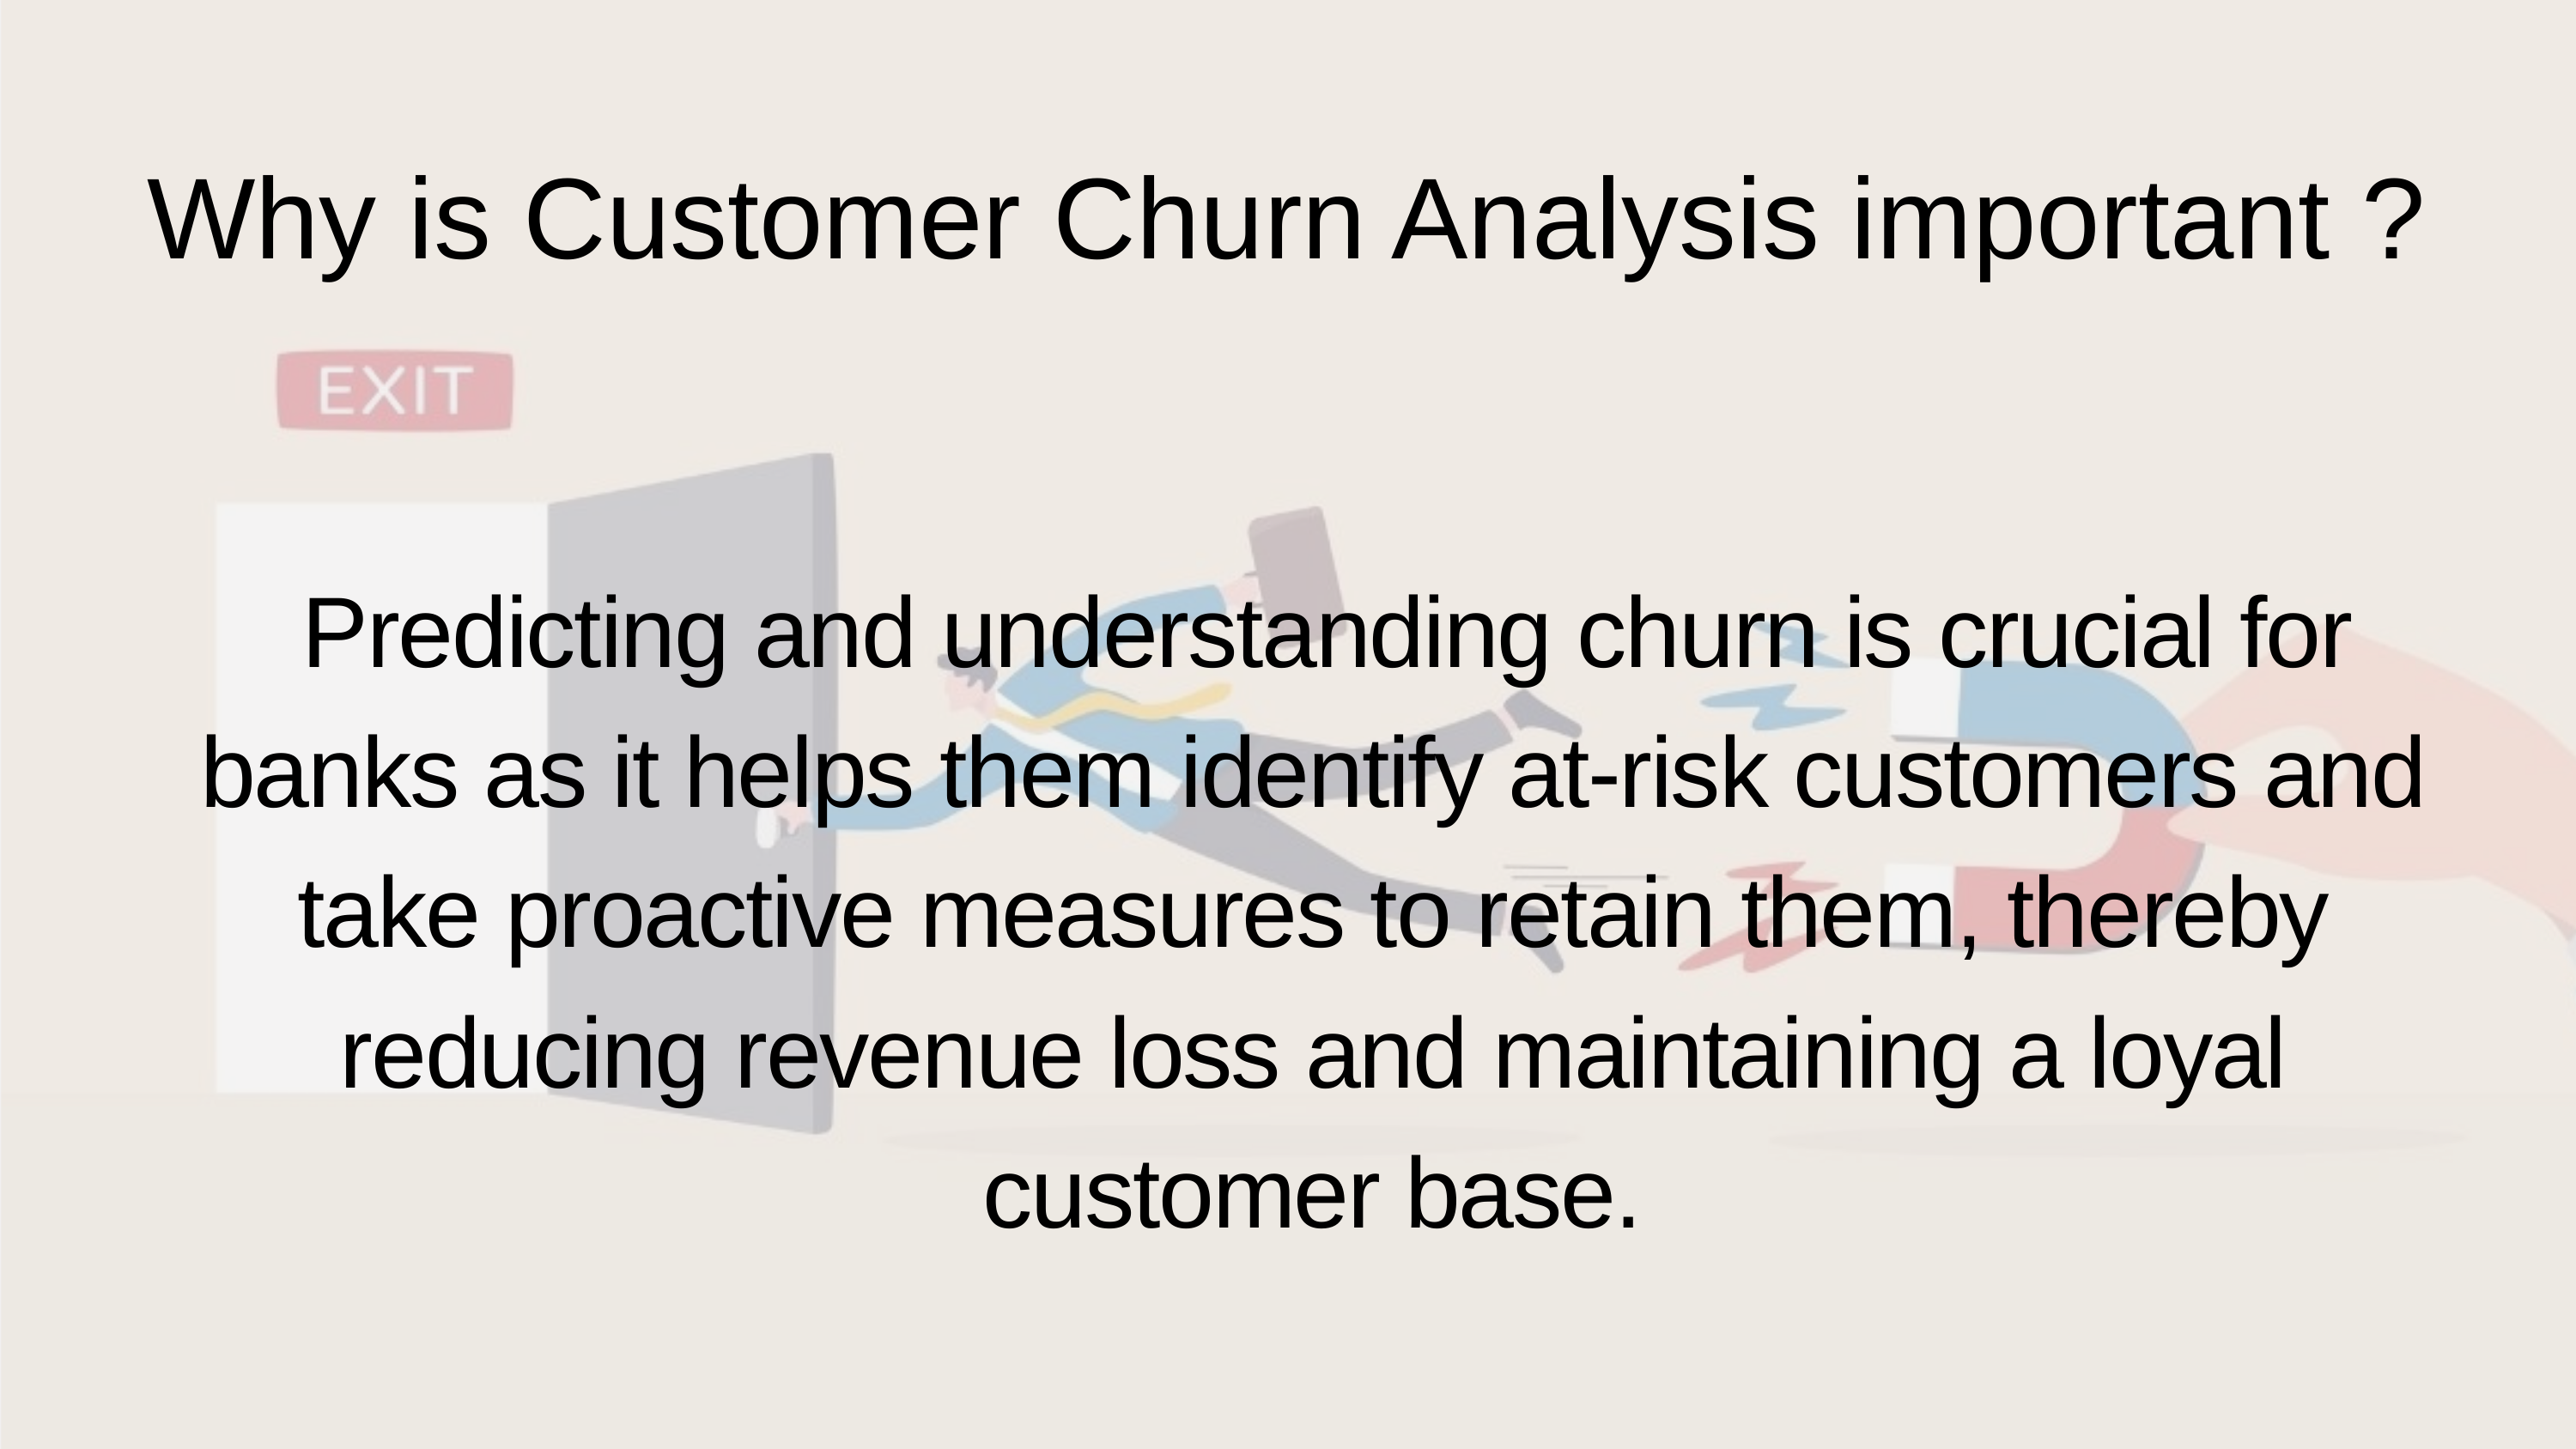

Why is Customer Churn Analysis important ?
 Predicting and understanding churn is crucial for banks as it helps them identify at-risk customers and take proactive measures to retain them, thereby reducing revenue loss and maintaining a loyal customer base.